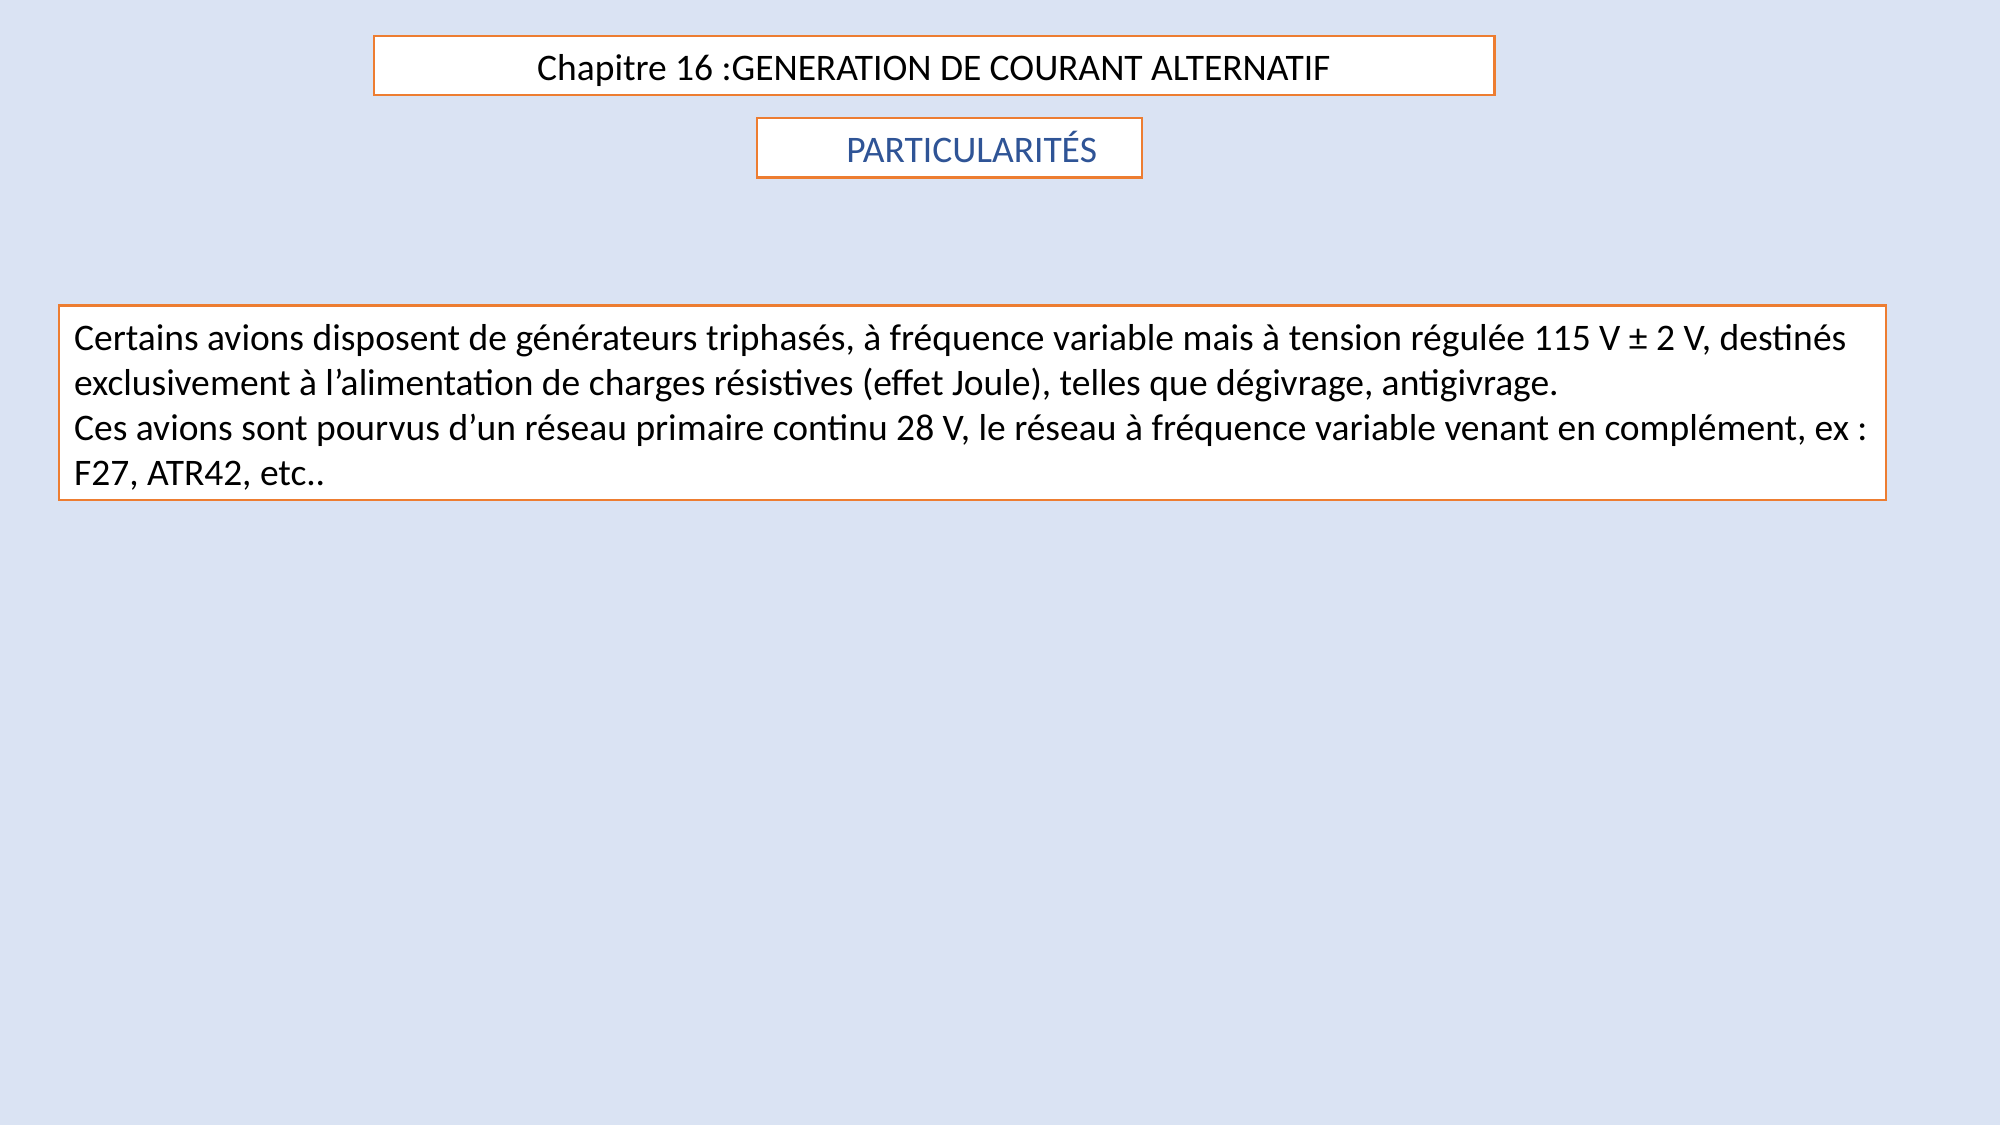

Chapitre 16 :GENERATION DE COURANT ALTERNATIF
PARTICULARITÉS
Certains avions disposent de générateurs triphasés, à fréquence variable mais à tension régulée 115 V ± 2 V, destinés exclusivement à l’alimentation de charges résistives (effet Joule), telles que dégivrage, antigivrage.
Ces avions sont pourvus d’un réseau primaire continu 28 V, le réseau à fréquence variable venant en complément, ex : F27, ATR42, etc..